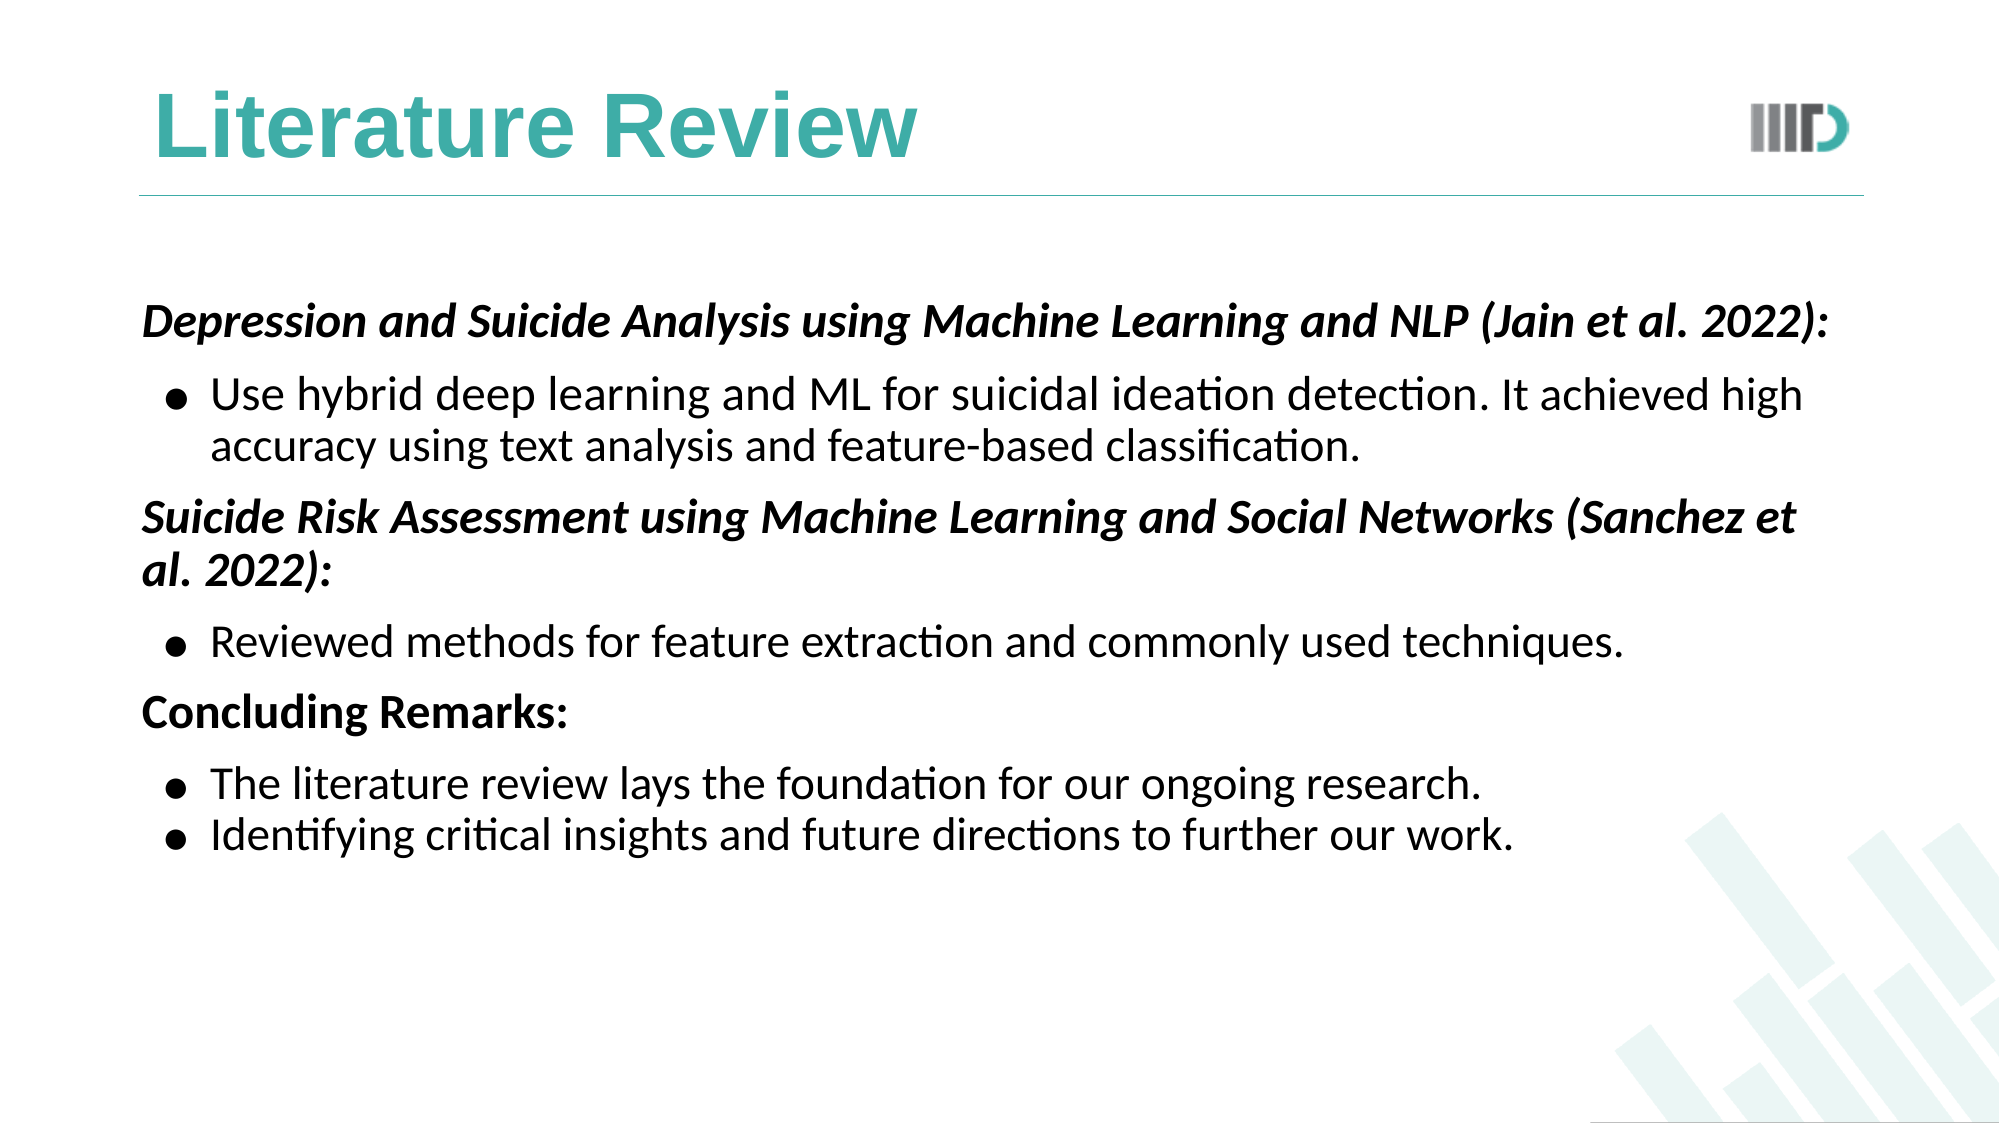

# Literature Review
Depression and Suicide Analysis using Machine Learning and NLP (Jain et al. 2022):
Use hybrid deep learning and ML for suicidal ideation detection. It achieved high accuracy using text analysis and feature-based classification.
Suicide Risk Assessment using Machine Learning and Social Networks (Sanchez et al. 2022):
Reviewed methods for feature extraction and commonly used techniques.
Concluding Remarks:
The literature review lays the foundation for our ongoing research.
Identifying critical insights and future directions to further our work.